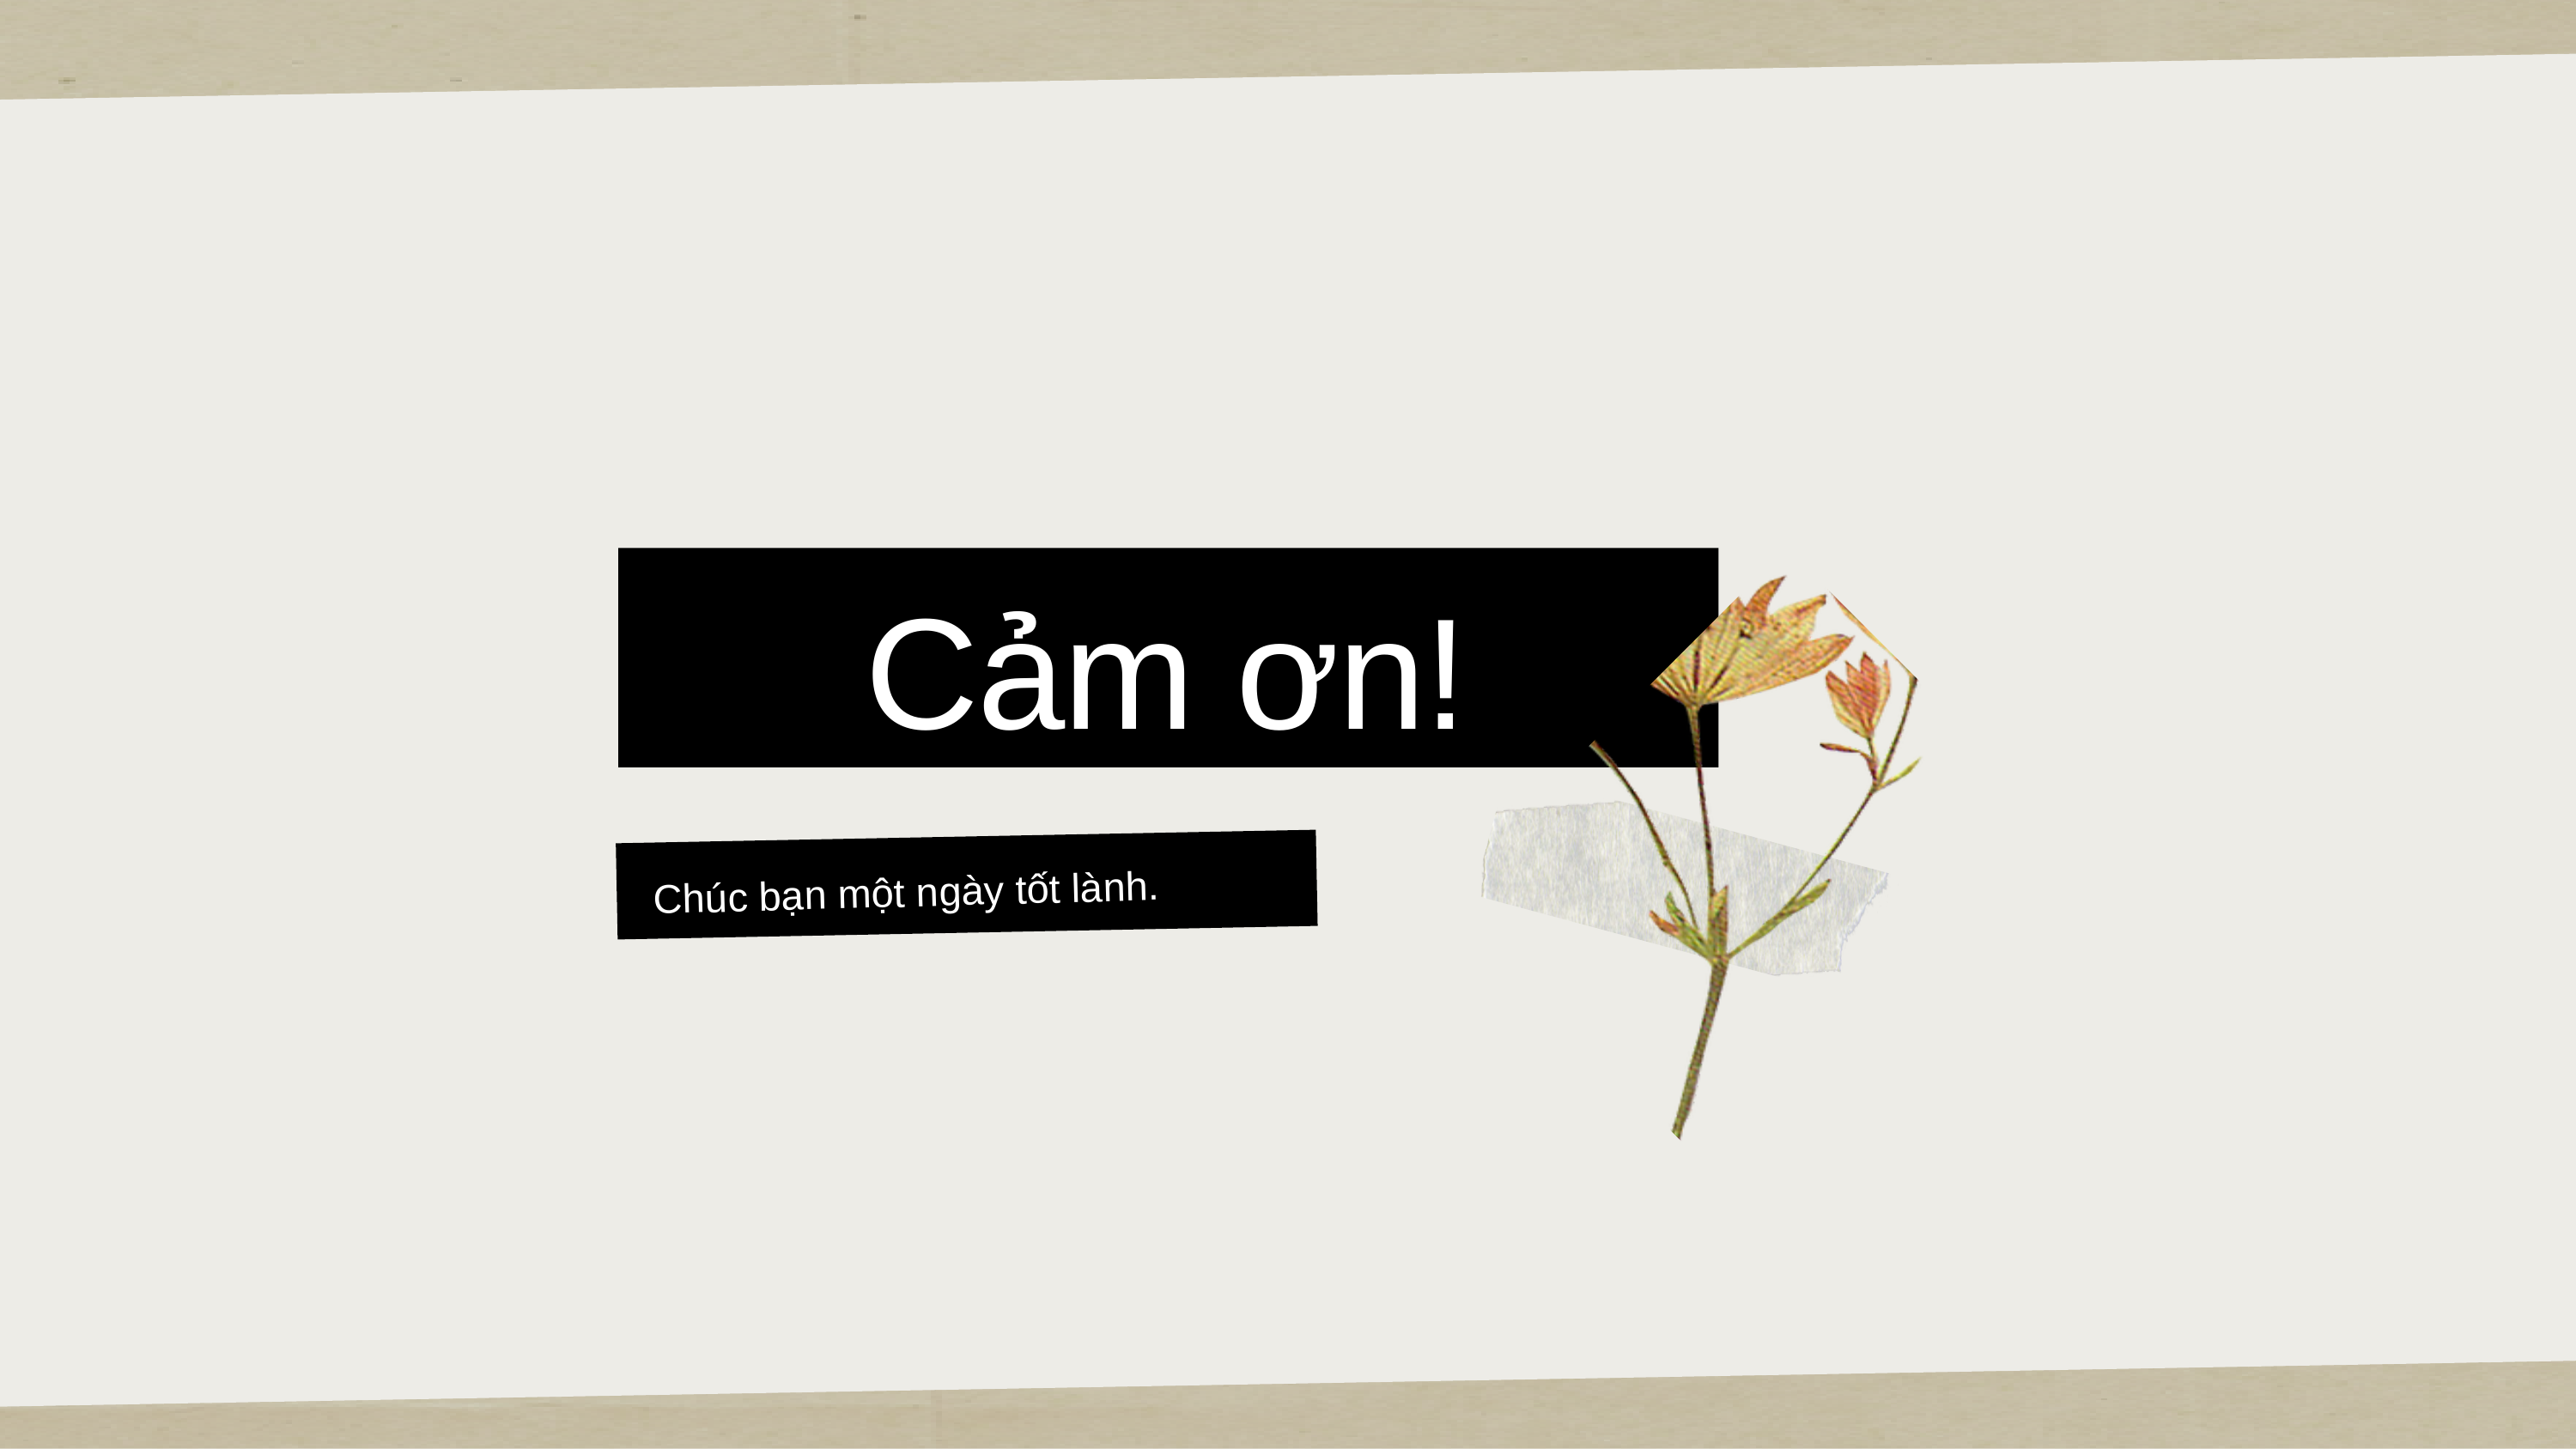

Cảm ơn!

Chúc bạn một ngày tốt lành.